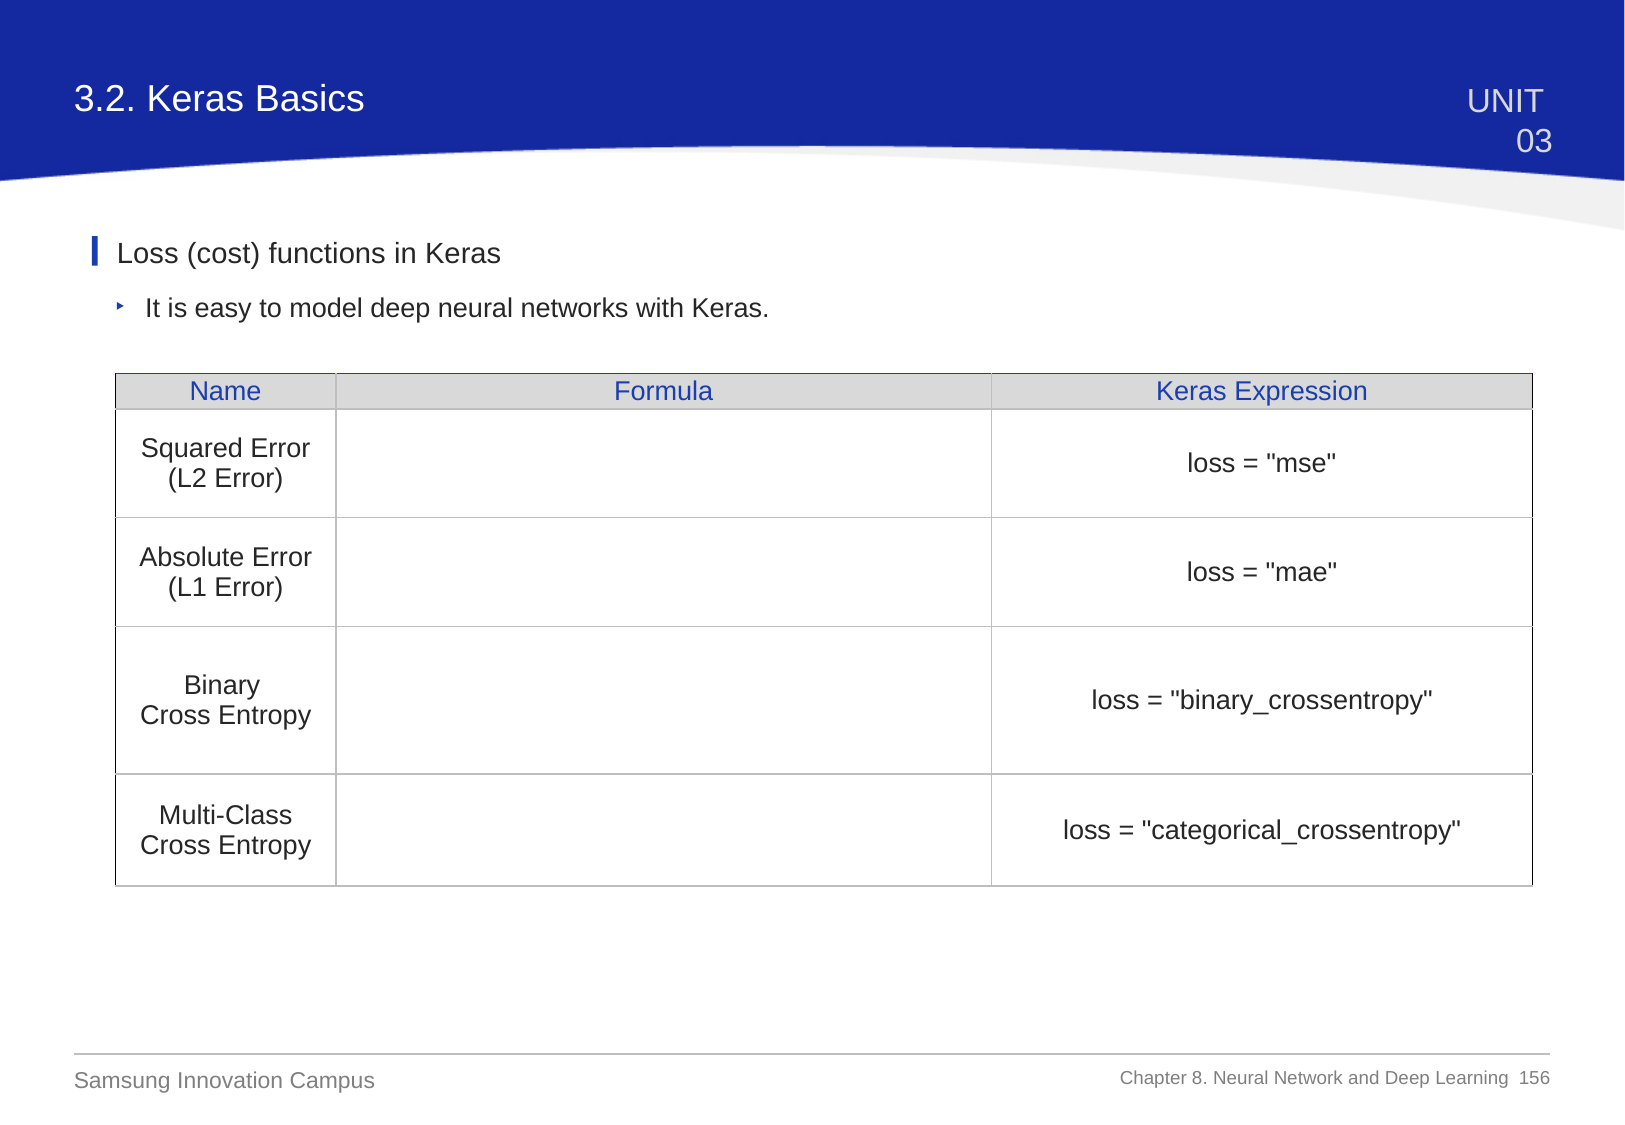

3.2. Keras Basics
UNIT  03
Loss (cost) functions in Keras

It is easy to model deep neural networks with Keras.
| Name | Formula | Keras Expression |
| --- | --- | --- |
| Squared Error (L2 Error) |  | loss = "mse" |
| Absolute Error (L1 Error) |  | loss = "mae" |
| Binary Cross Entropy |  | loss = "binary\_crossentropy" |
| Multi-Class Cross Entropy |  | loss = "categorical\_crossentropy" |